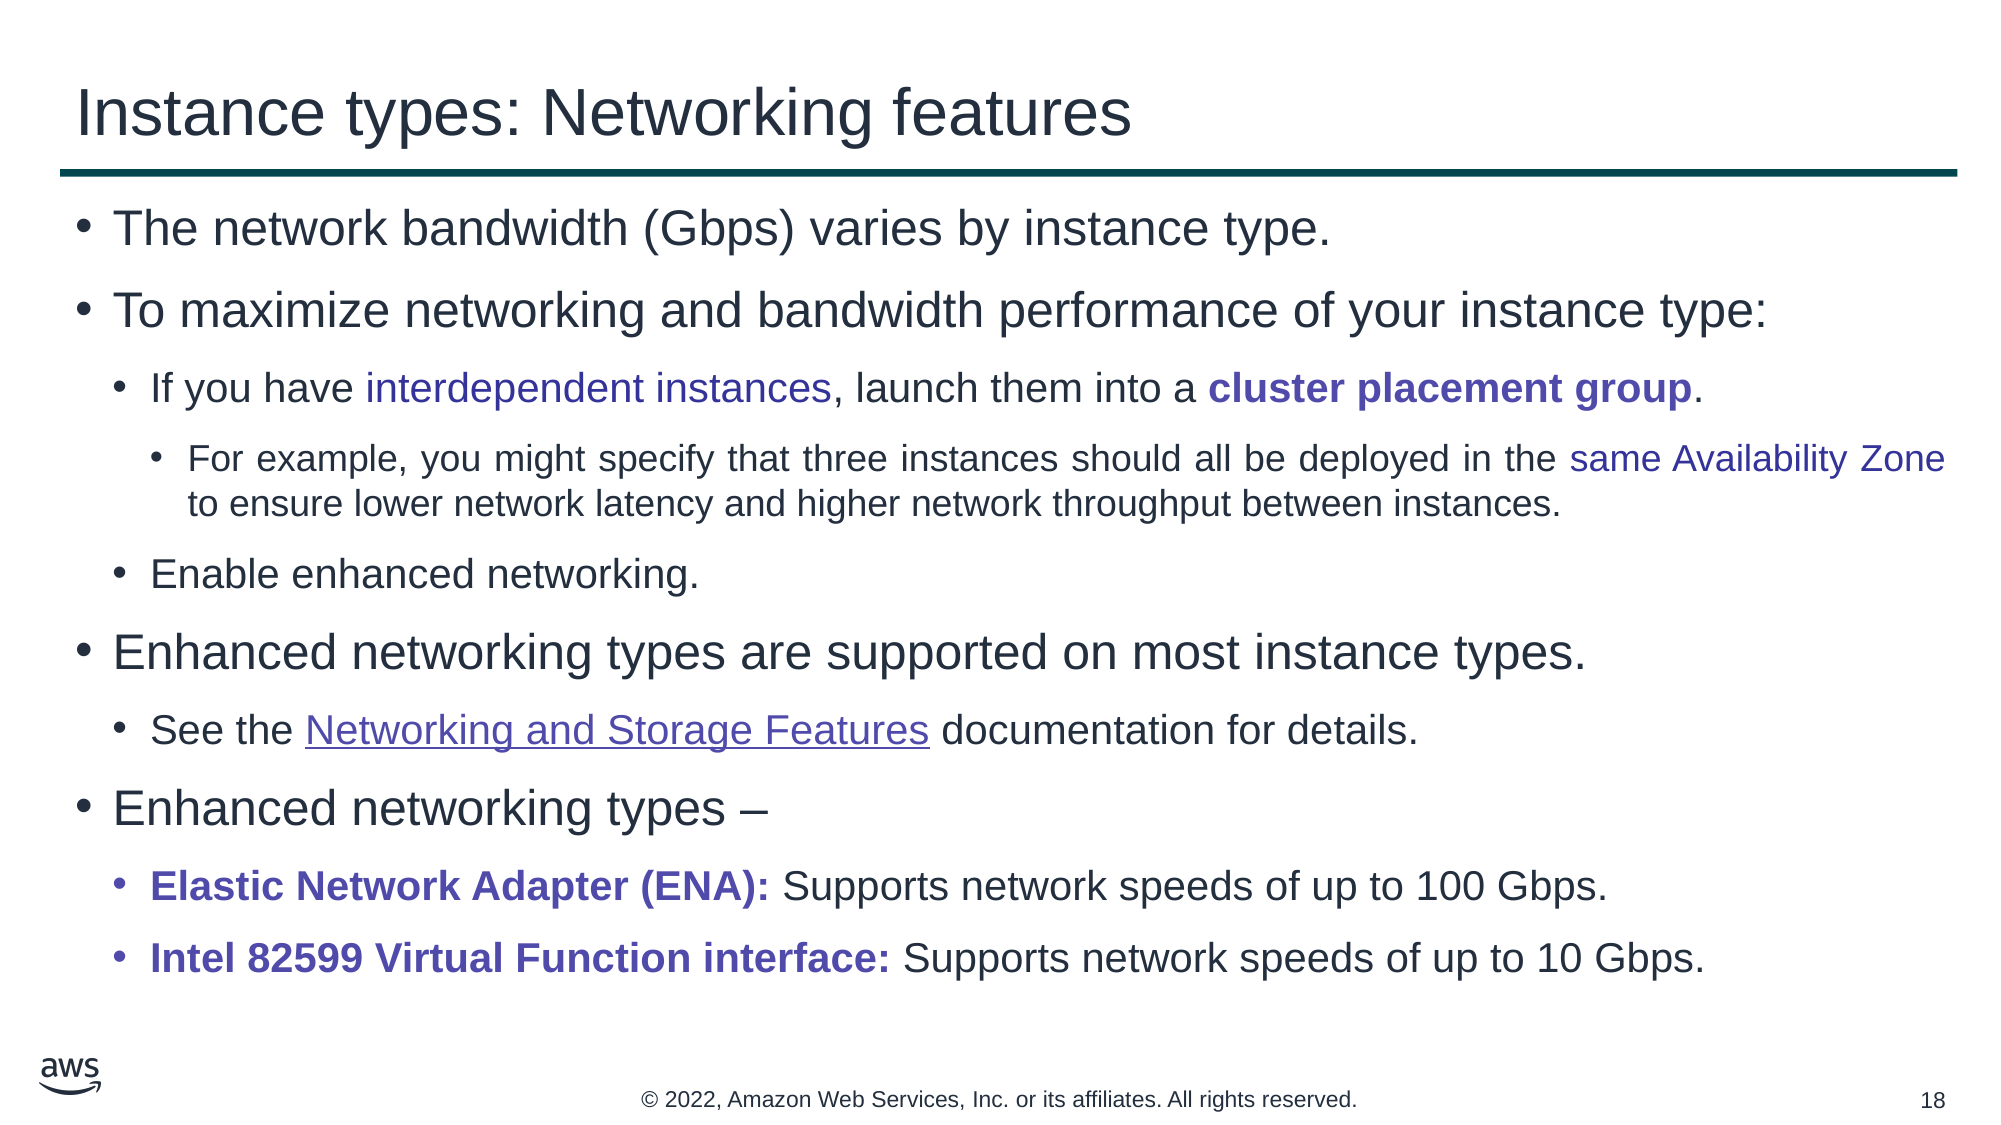

# Instance types: Networking features
The network bandwidth (Gbps) varies by instance type.
To maximize networking and bandwidth performance of your instance type:
If you have interdependent instances, launch them into a cluster placement group.
For example, you might specify that three instances should all be deployed in the same Availability Zone to ensure lower network latency and higher network throughput between instances.
Enable enhanced networking.
Enhanced networking types are supported on most instance types.
See the Networking and Storage Features documentation for details.
Enhanced networking types –
Elastic Network Adapter (ENA): Supports network speeds of up to 100 Gbps.
Intel 82599 Virtual Function interface: Supports network speeds of up to 10 Gbps.

18